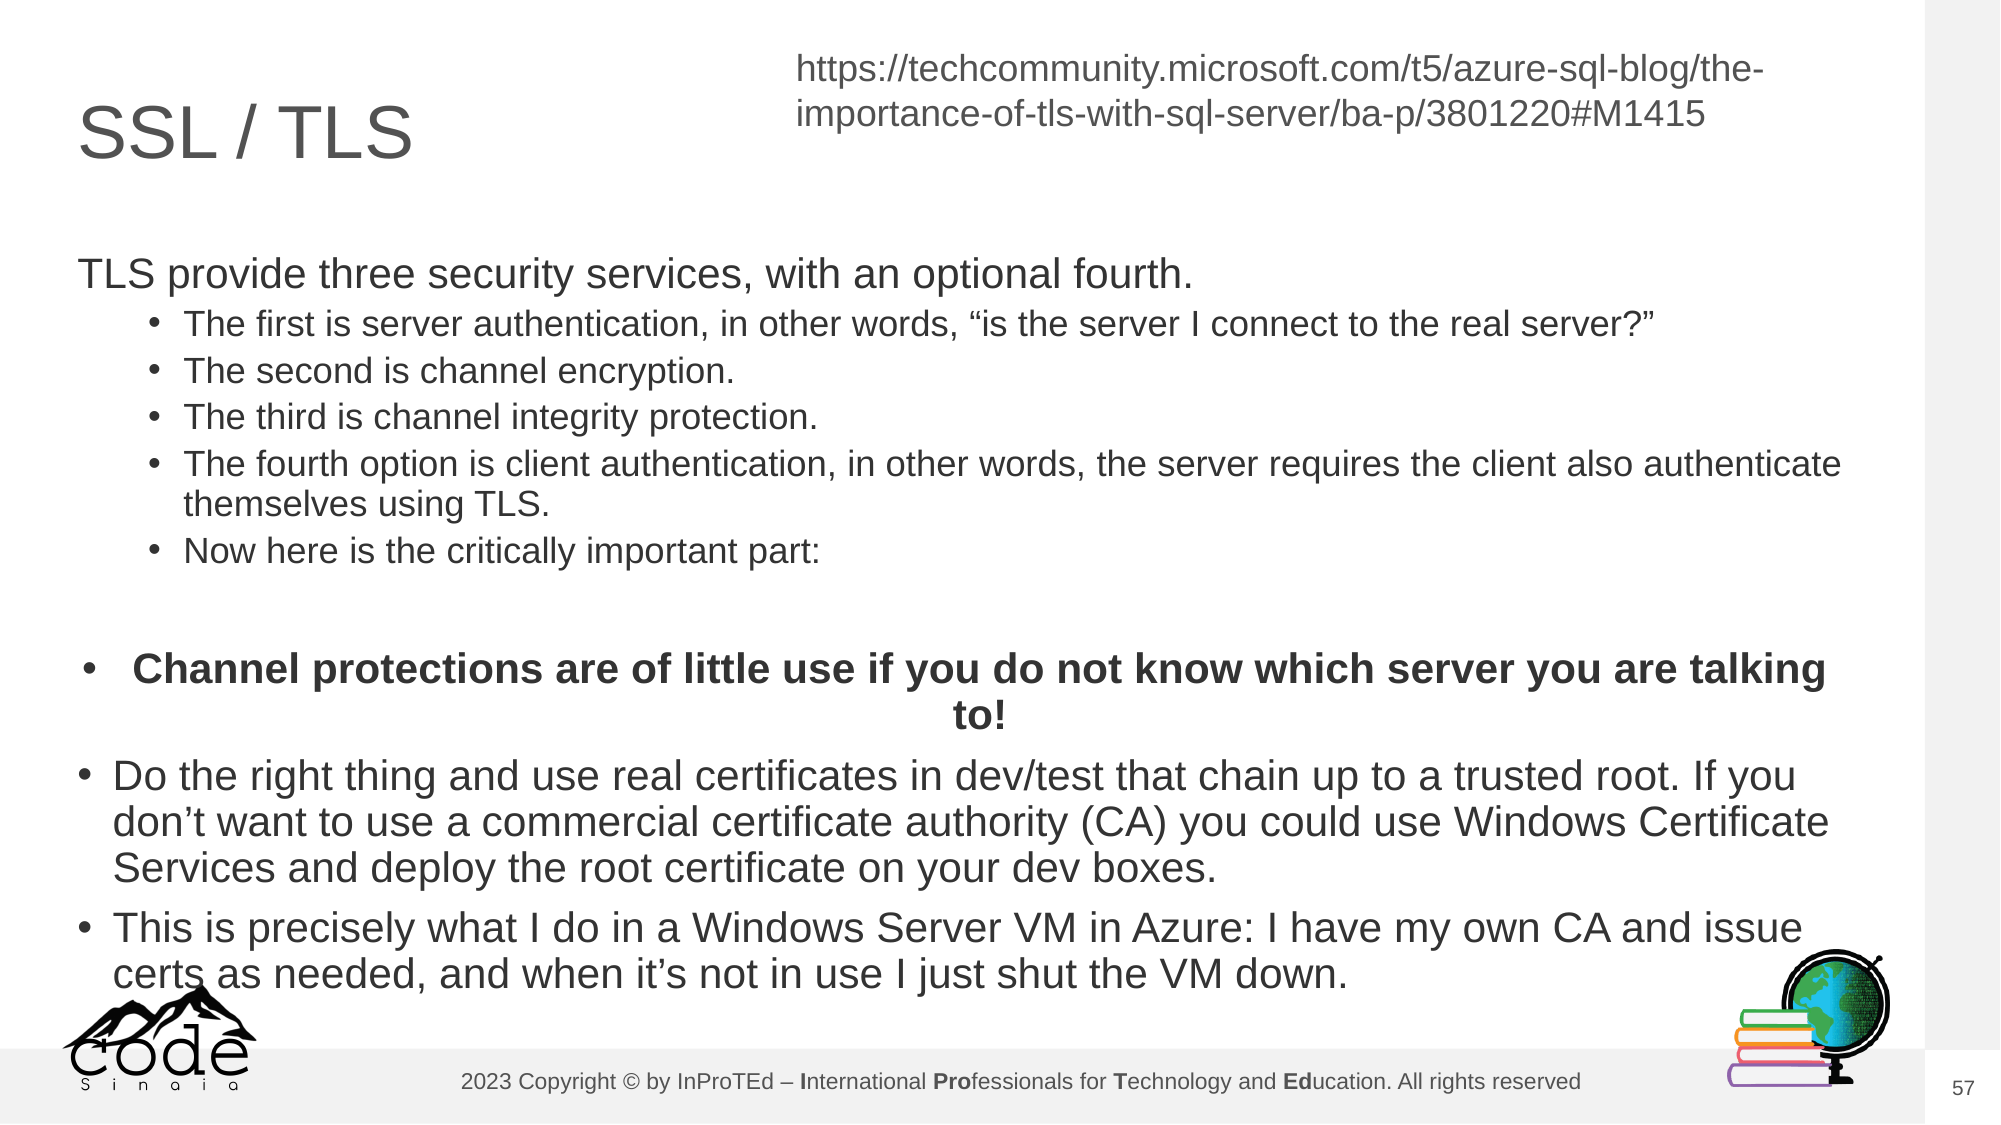

# SSL / TLS
https://techcommunity.microsoft.com/t5/azure-sql-blog/the-importance-of-tls-with-sql-server/ba-p/3801220#M1415
TLS provide three security services, with an optional fourth.
The first is server authentication, in other words, “is the server I connect to the real server?”
The second is channel encryption.
The third is channel integrity protection.
The fourth option is client authentication, in other words, the server requires the client also authenticate themselves using TLS.
Now here is the critically important part:

Channel protections are of little use if you do not know which server you are talking to!
Do the right thing and use real certificates in dev/test that chain up to a trusted root. If you don’t want to use a commercial certificate authority (CA) you could use Windows Certificate Services and deploy the root certificate on your dev boxes.
This is precisely what I do in a Windows Server VM in Azure: I have my own CA and issue certs as needed, and when it’s not in use I just shut the VM down.